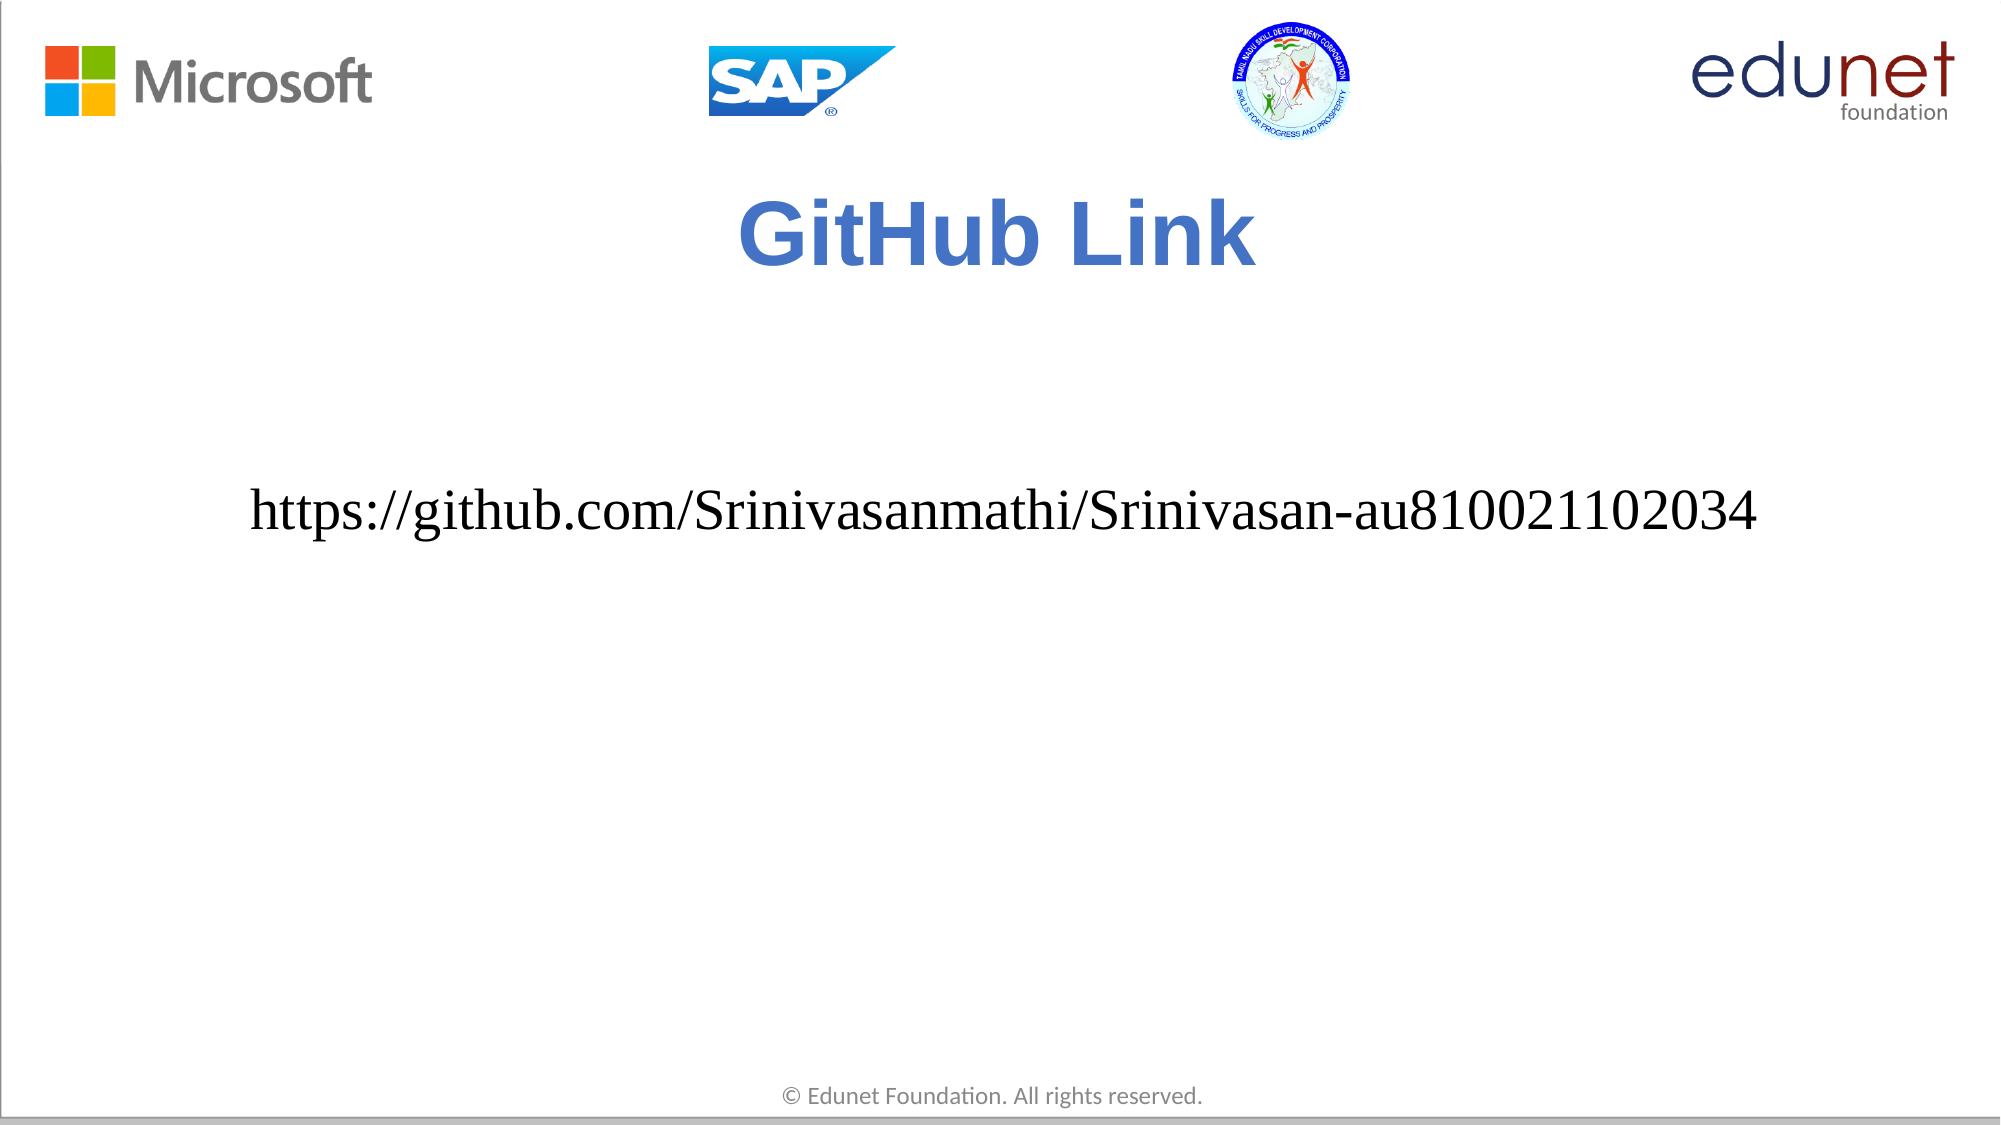

# GitHub Link

 https://github.com/Srinivasanmathi/Srinivasan-au810021102034
© Edunet Foundation. All rights reserved.